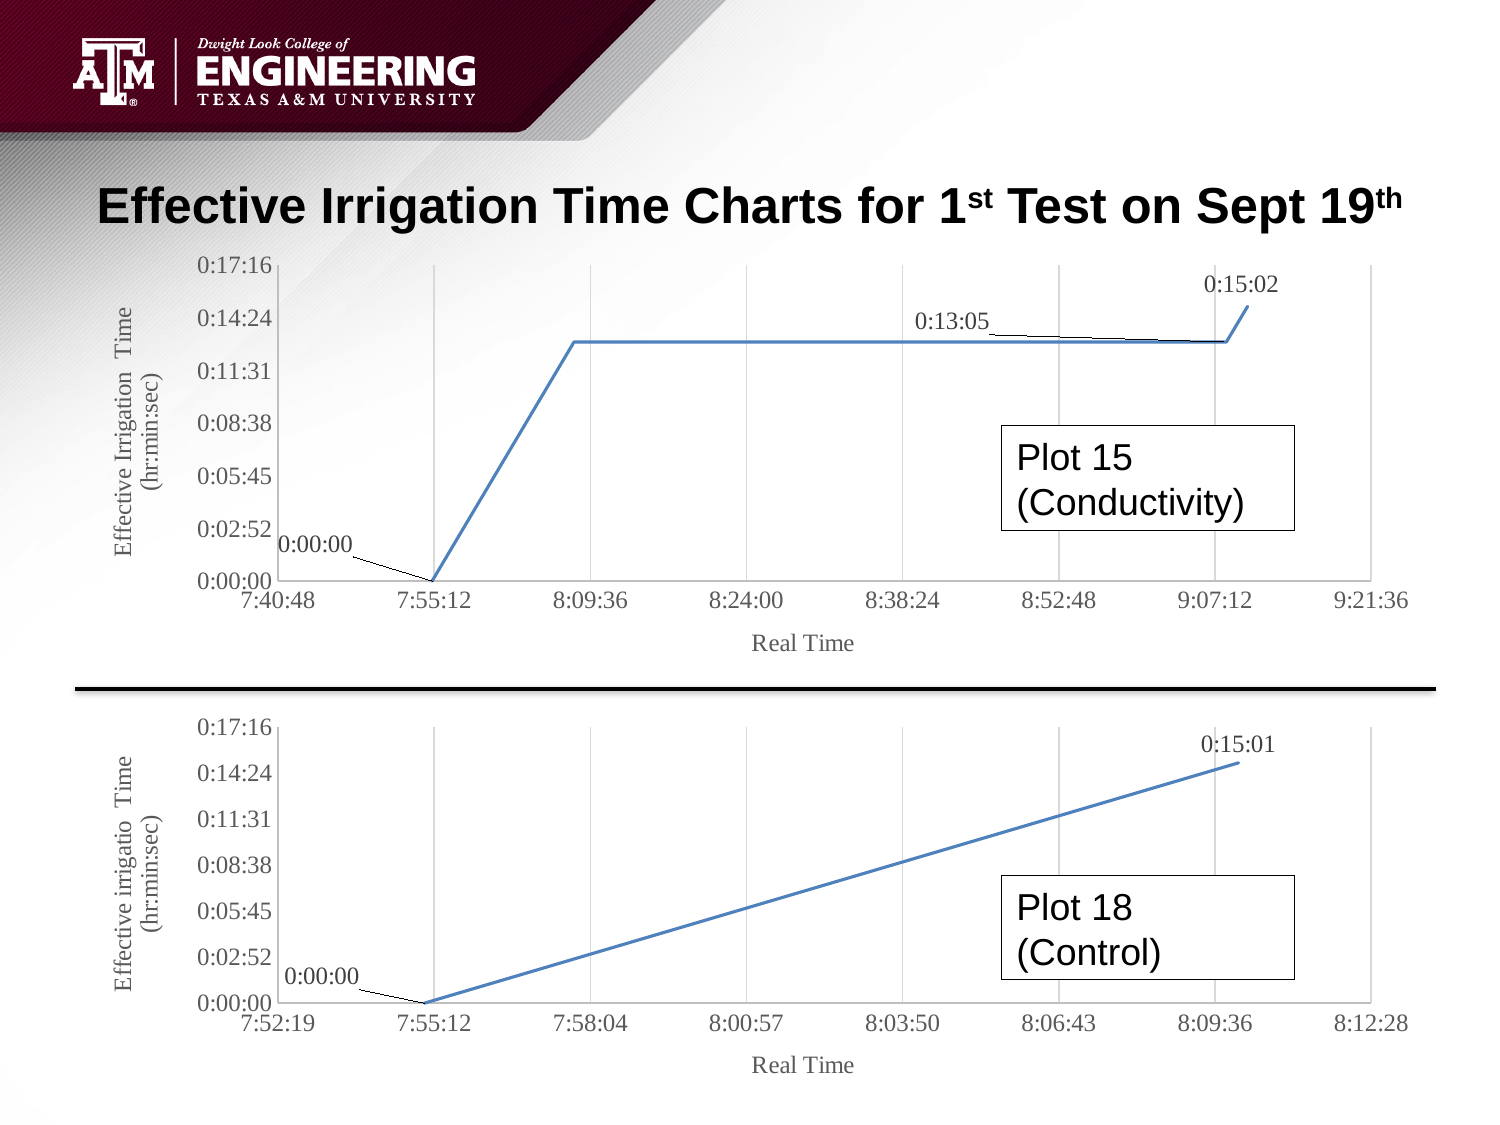

# Effective Irrigation Time Charts for 1st Test on Sept 19th

### Chart

| Category | Plot 2 |
|---|---|
Plot 15 (Conductivity)

### Chart

| Category | Plot 6 |
|---|---|
Plot 18 (Control)